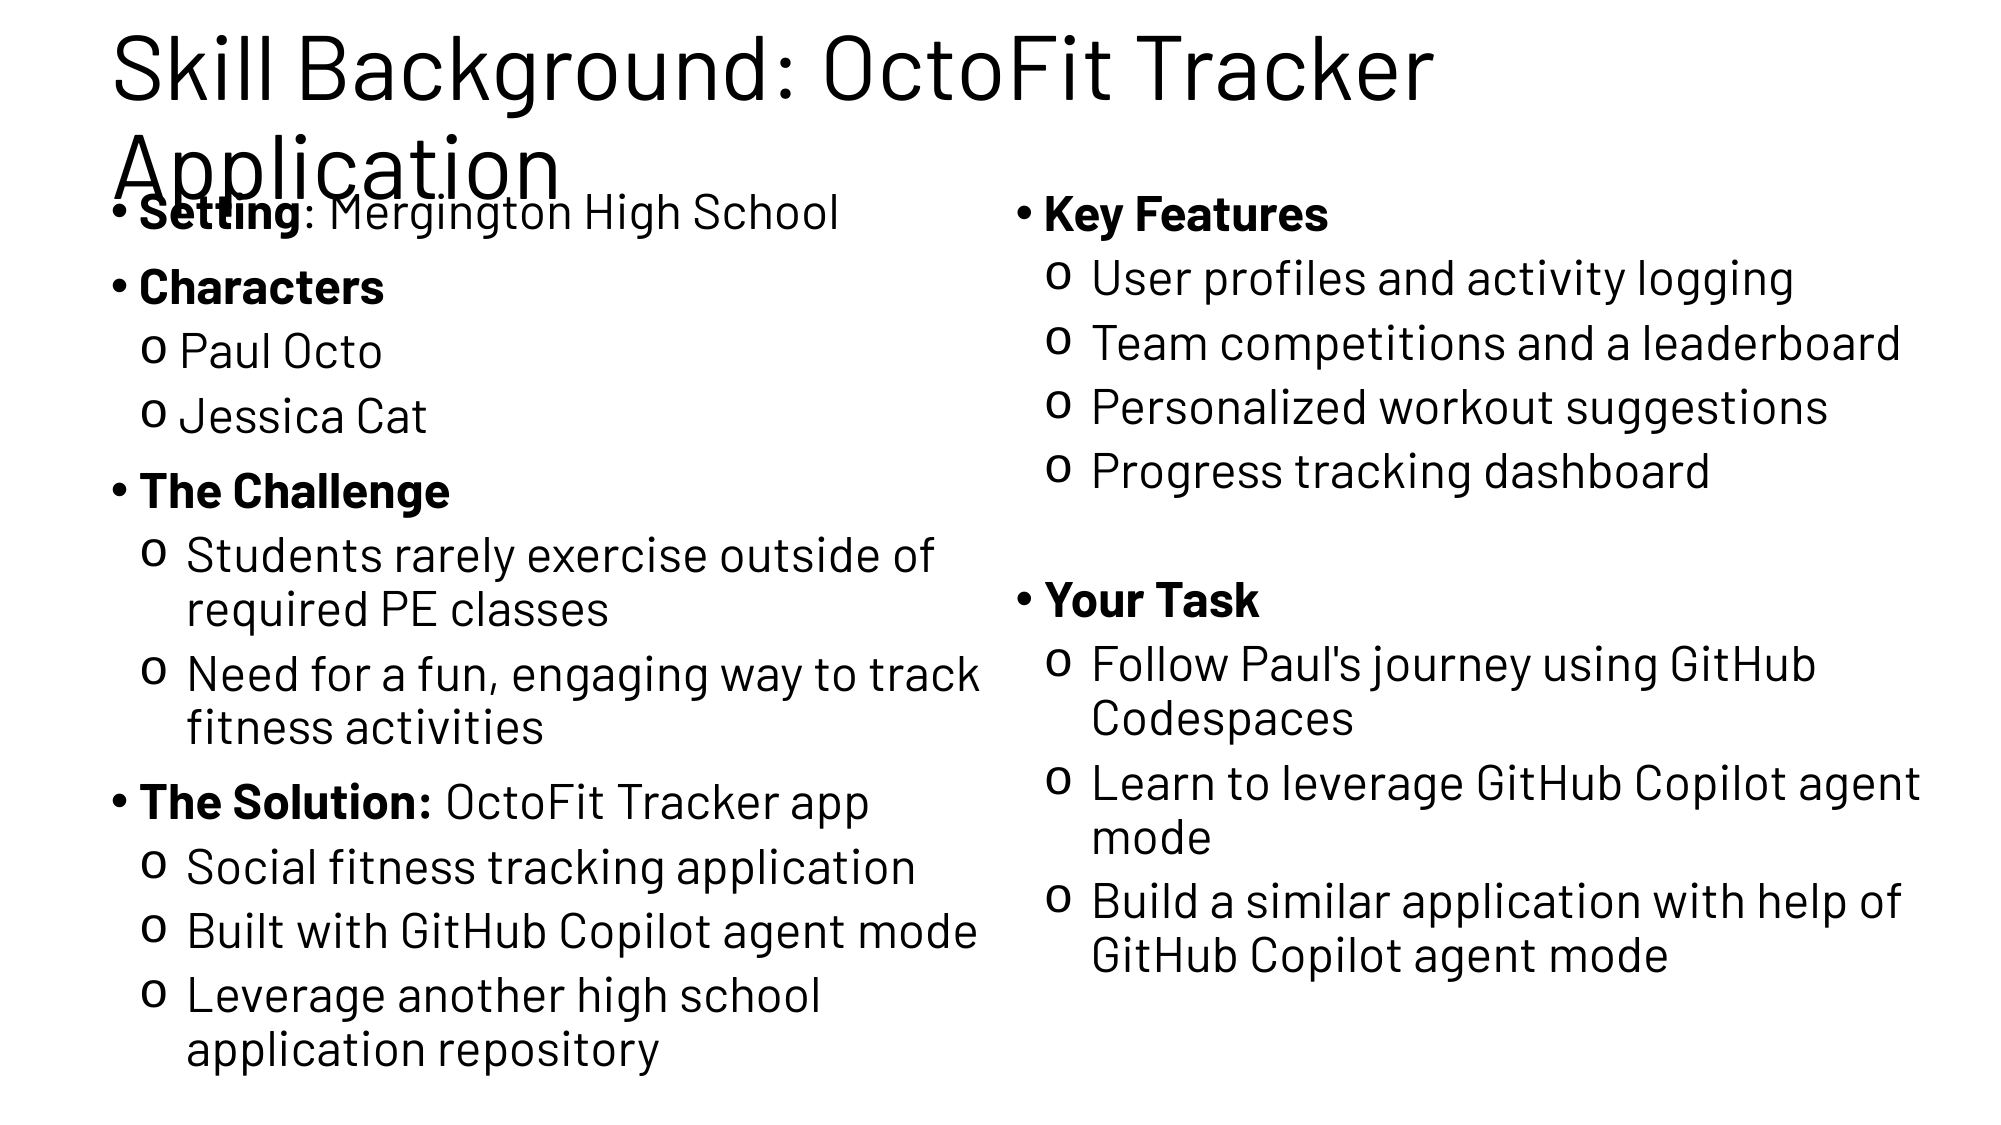

# Skill Background: OctoFit Tracker Application
Setting: Mergington High School
Characters
 Paul Octo
 Jessica Cat
The Challenge
Students rarely exercise outside of required PE classes
Need for a fun, engaging way to track fitness activities
The Solution: OctoFit Tracker app
Social fitness tracking application
Built with GitHub Copilot agent mode
Leverage another high school application repository

Key Features
User profiles and activity logging
Team competitions and a leaderboard
Personalized workout suggestions
Progress tracking dashboard
Your Task
Follow Paul's journey using GitHub Codespaces
Learn to leverage GitHub Copilot agent mode
Build a similar application with help of GitHub Copilot agent mode